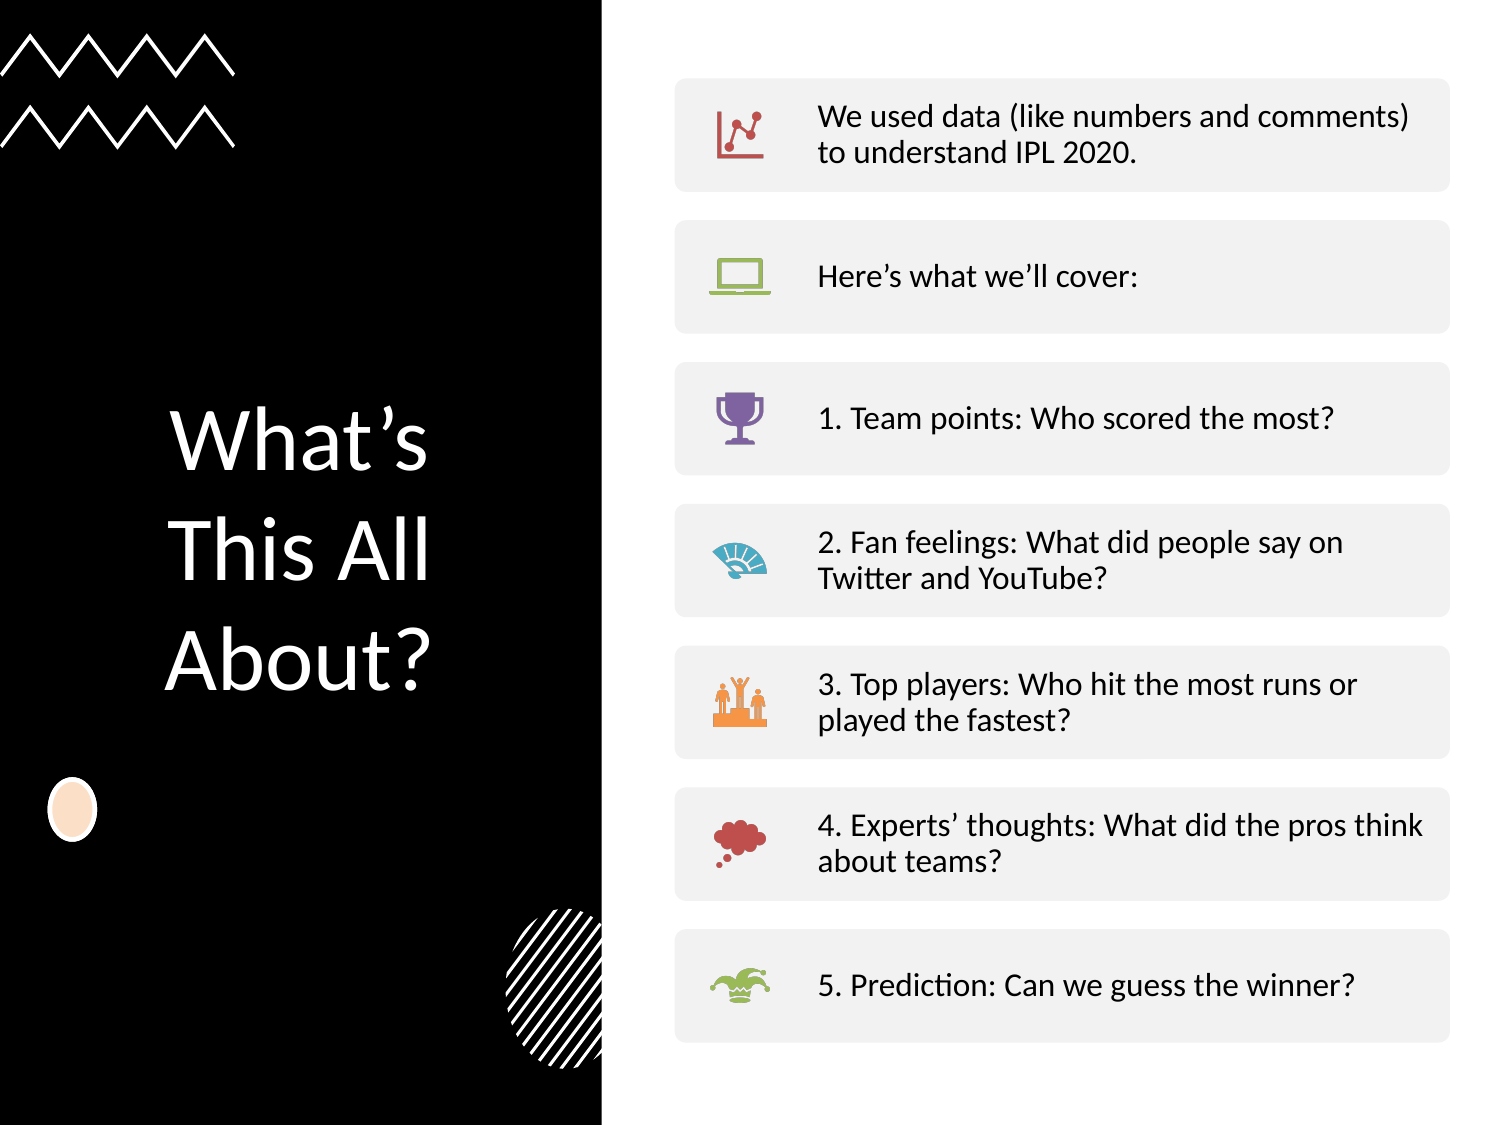

We used data (like numbers and comments) to understand IPL 2020.
Here’s what we’ll cover:
1. Team points: Who scored the most?
2. Fan feelings: What did people say on Twitter and YouTube?
3. Top players: Who hit the most runs or played the fastest?
4. Experts’ thoughts: What did the pros think about teams?
5. Prediction: Can we guess the winner?
# What’s This All About?